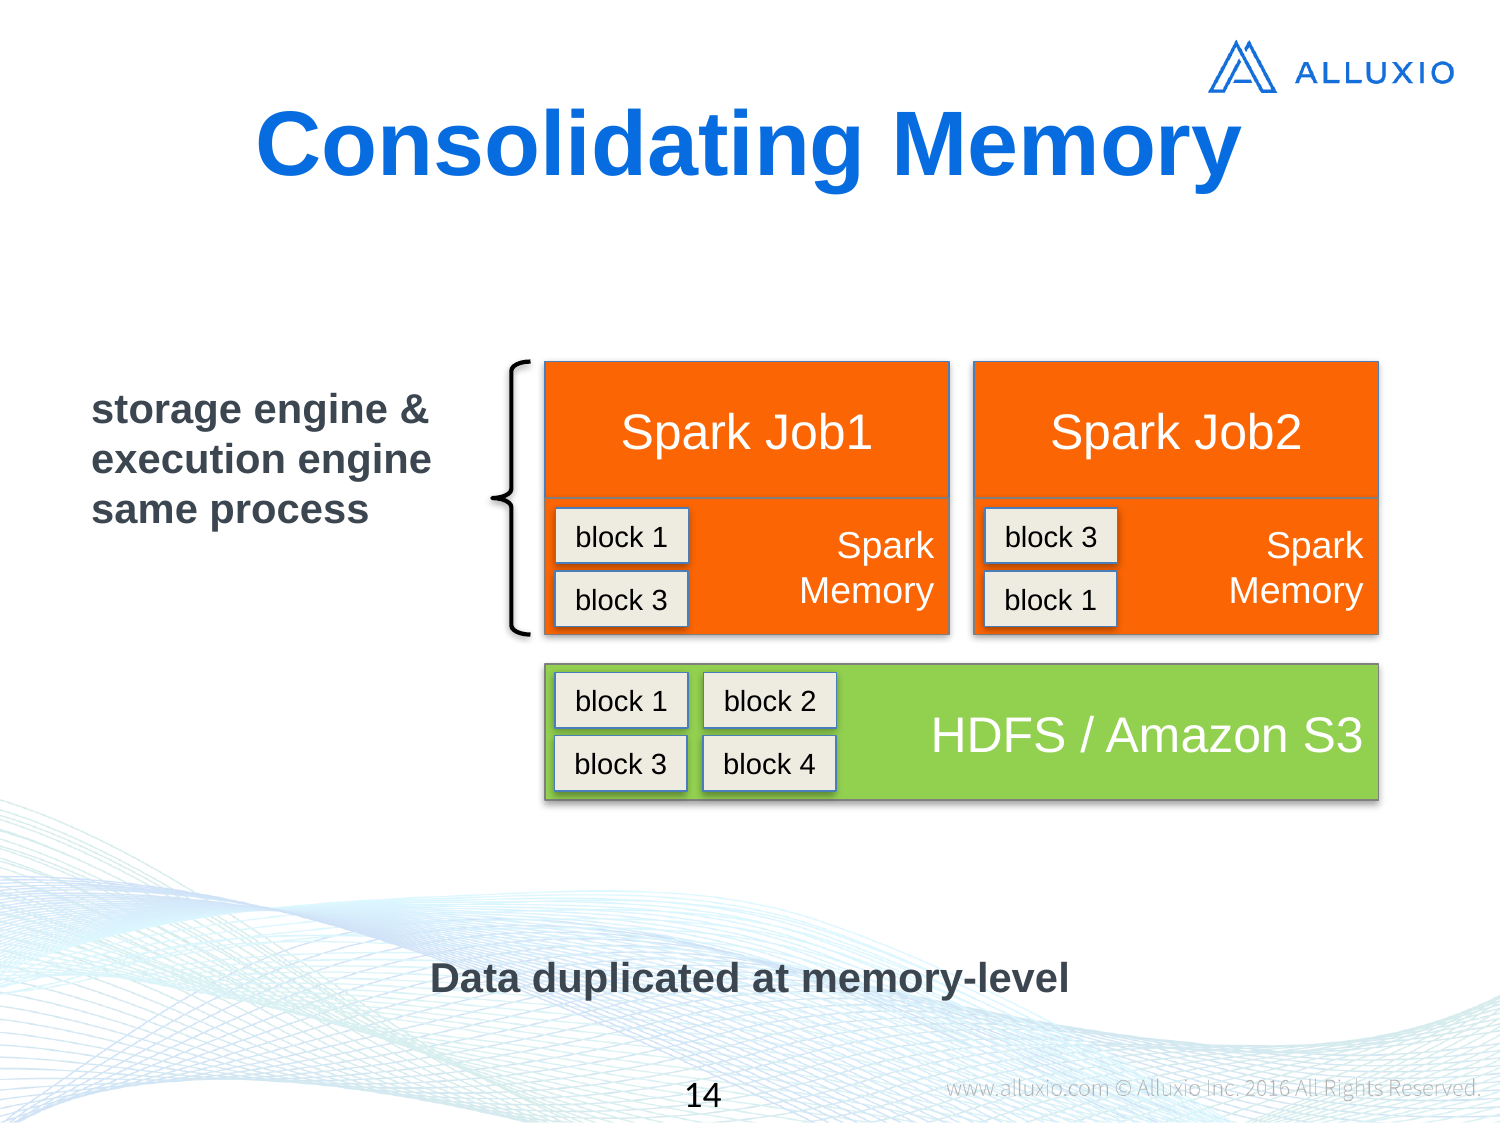

# Consolidating Memory

Spark Job1
Spark Job2
storage engine &
execution engine
same process
Spark
Memory
Spark
Memory
block 1
block 3
block 3
block 1
HDFS / Amazon S3
block 1
block 2
block 3
block 4
Data duplicated at memory-level
14